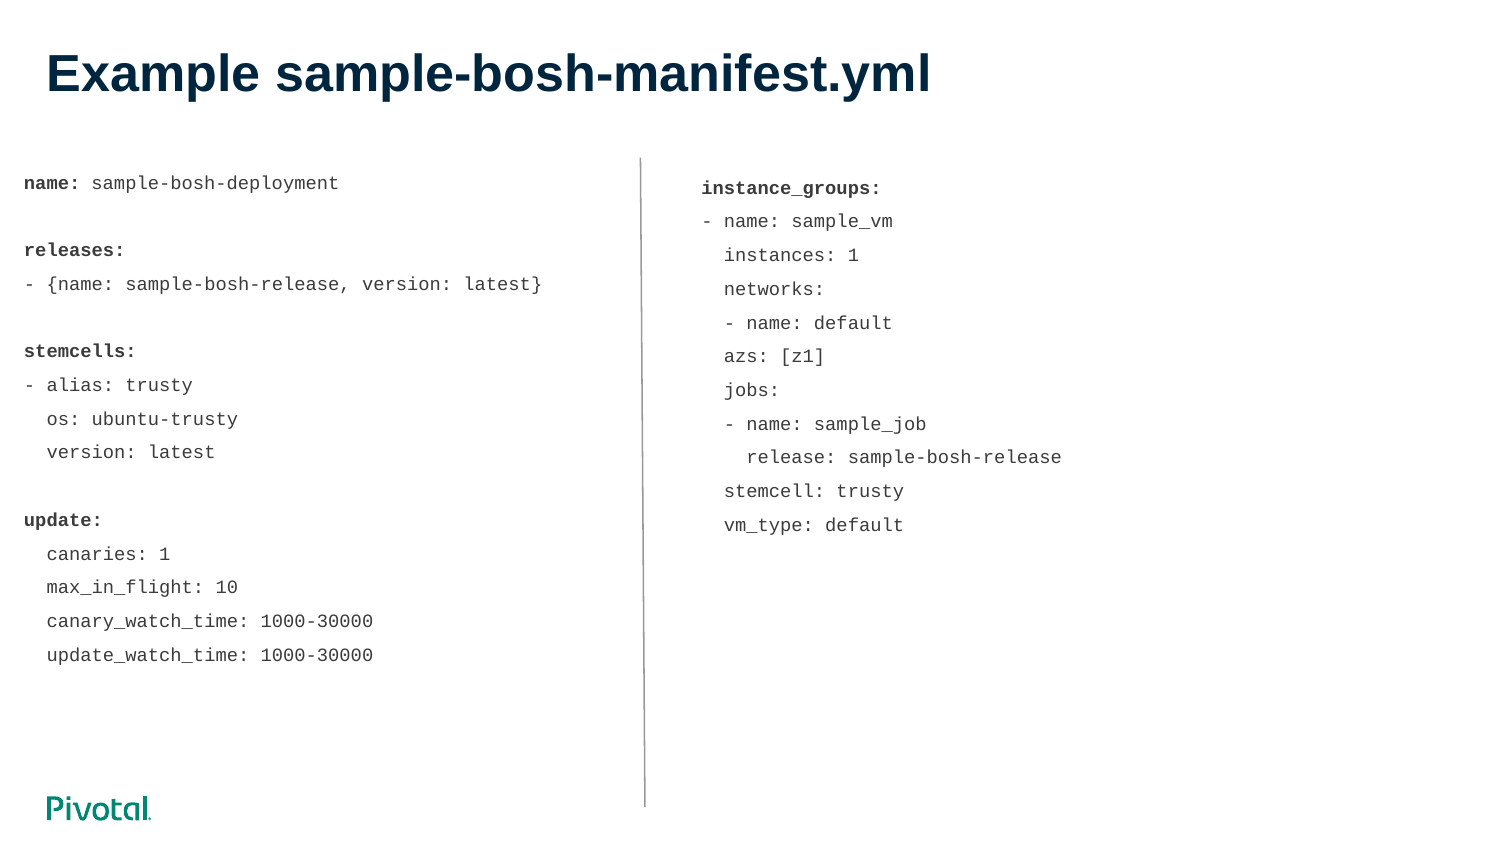

# Example sample-bosh-manifest.yml
name: sample-bosh-deployment
releases:
- {name: sample-bosh-release, version: latest}
stemcells:
- alias: trusty
  os: ubuntu-trusty
  version: latest
update:
  canaries: 1
  max_in_flight: 10
  canary_watch_time: 1000-30000
  update_watch_time: 1000-30000
instance_groups:
- name: sample_vm
  instances: 1
  networks:
  - name: default
  azs: [z1]
  jobs:
  - name: sample_job
    release: sample-bosh-release
  stemcell: trusty
  vm_type: default